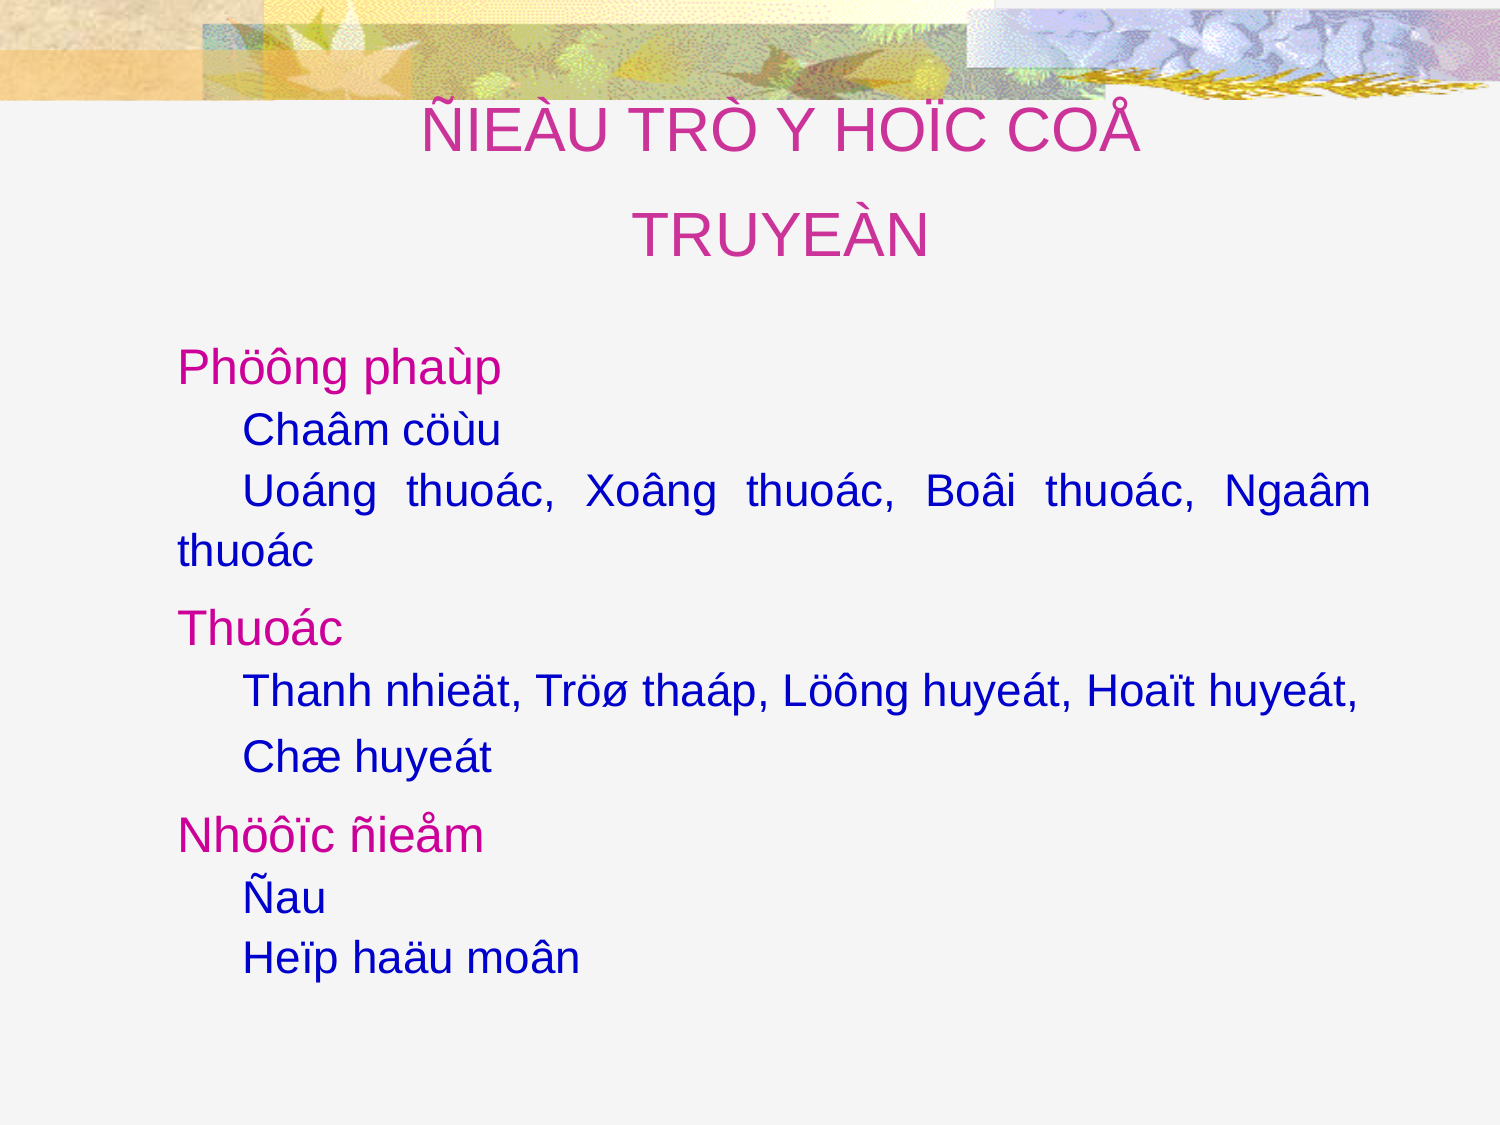

# ÑIEÀU TRÒ Y HOÏC COÅ TRUYEÀN
Phöông phaùp
	Chaâm cöùu
	Uoáng thuoác, Xoâng thuoác, Boâi thuoác, Ngaâm thuoác
Thuoác
	Thanh nhieät, Tröø thaáp, Löông huyeát, Hoaït huyeát,
	Chæ huyeát
Nhöôïc ñieåm
	Ñau
	Heïp haäu moân